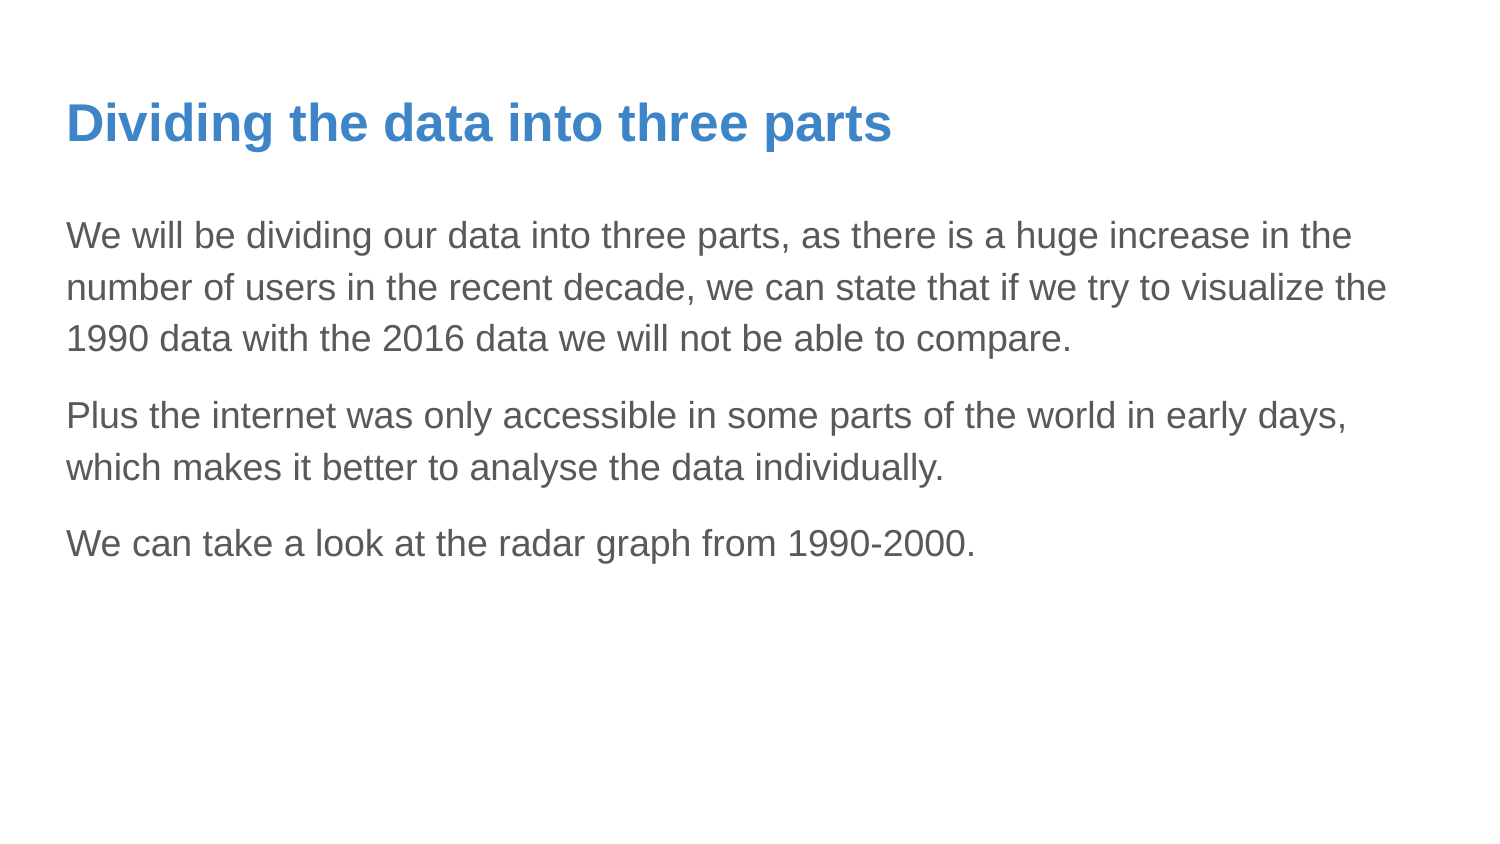

# Dividing the data into three parts
We will be dividing our data into three parts, as there is a huge increase in the number of users in the recent decade, we can state that if we try to visualize the 1990 data with the 2016 data we will not be able to compare.
Plus the internet was only accessible in some parts of the world in early days, which makes it better to analyse the data individually.
We can take a look at the radar graph from 1990-2000.